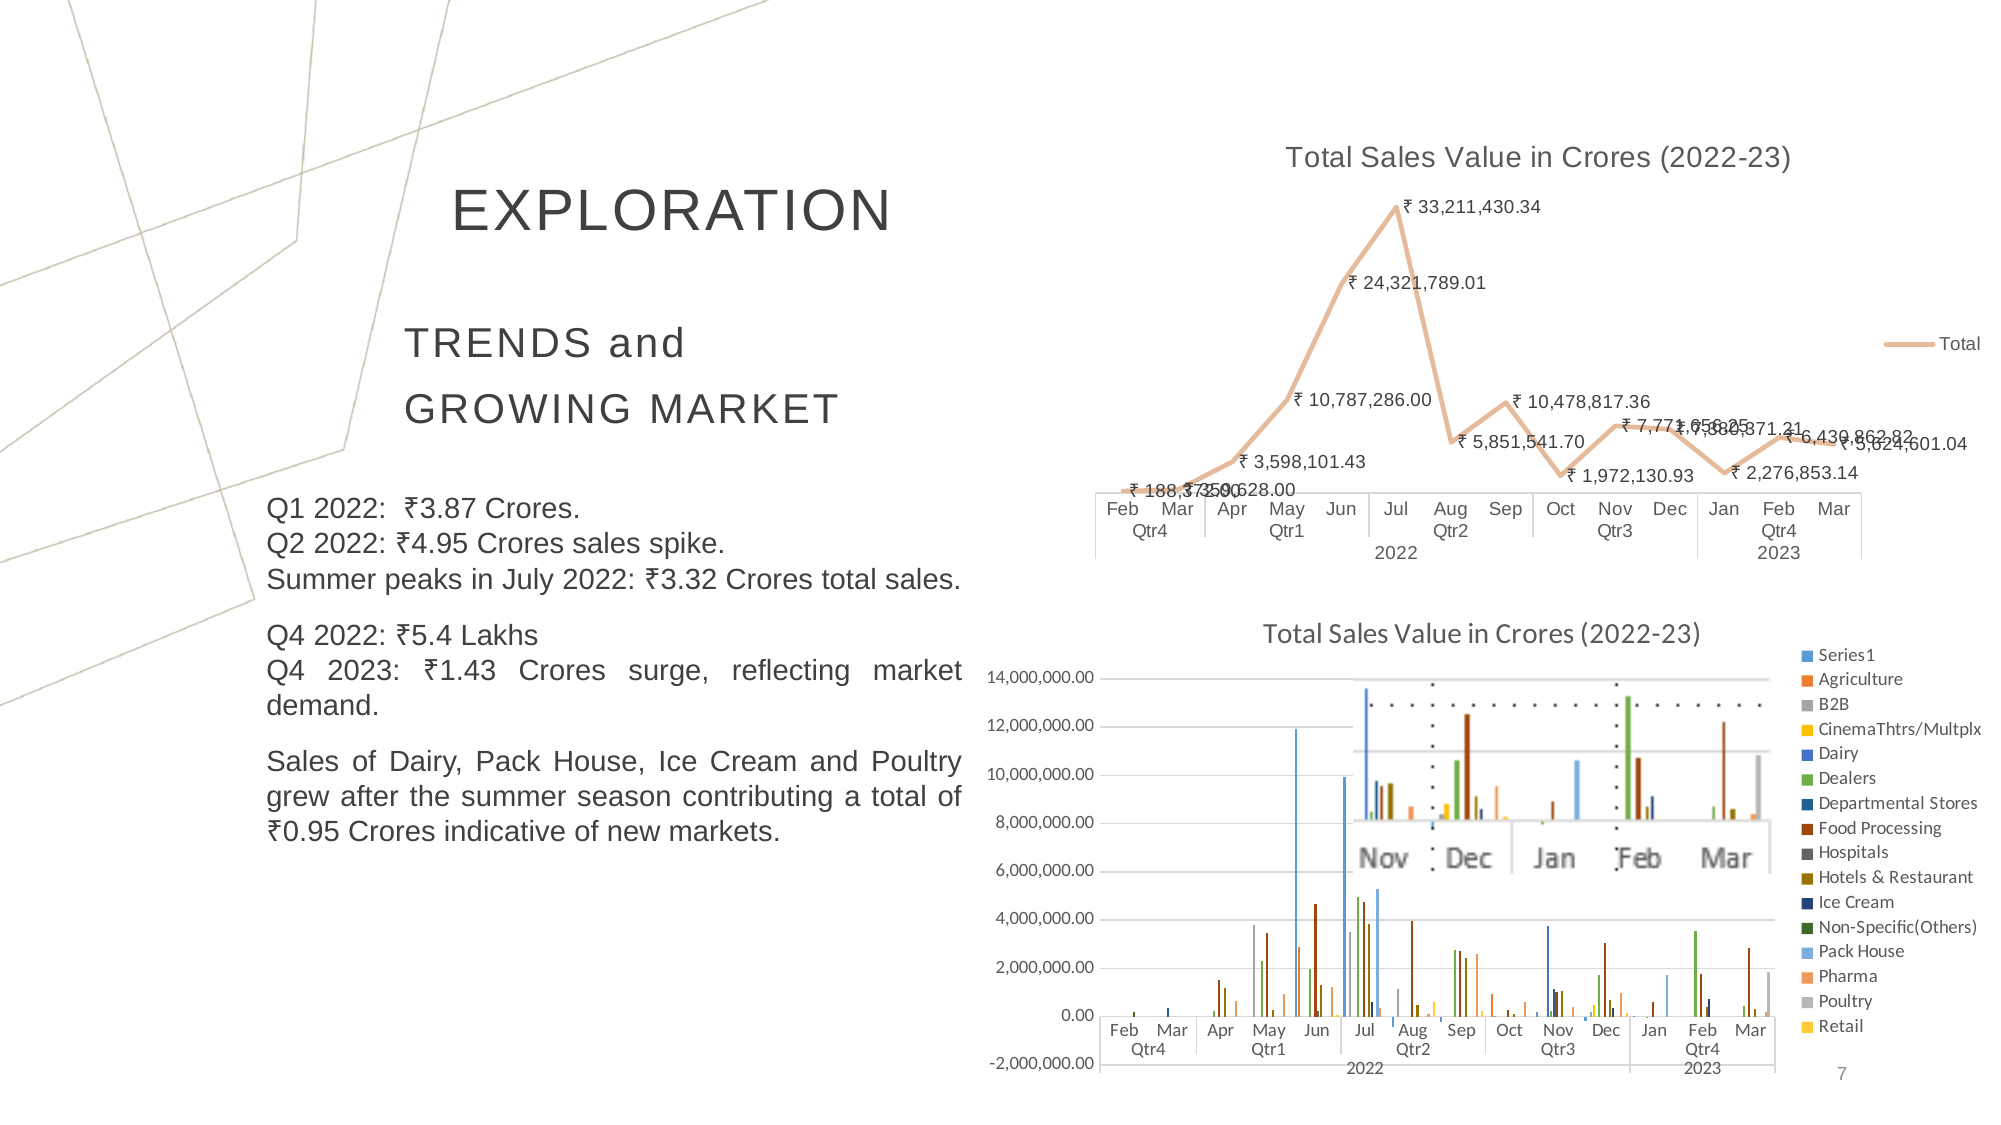

### Chart: Total Sales Value in Crores (2022-23)

| Category | Total |
|---|---|
| Feb | 188372.0 |
| Mar | 359628.0 |
| Apr | 3598101.43 |
| May | 10787286.0 |
| Jun | 24321789.009999998 |
| Jul | 33211430.340000004 |
| Aug | 5851541.7 |
| Sep | 10478817.36 |
| Oct | 1972130.93 |
| Nov | 7771656.25 |
| Dec | 7380371.210000001 |
| Jan | 2276853.14 |
| Feb | 6430862.82 |
| Mar | 5624601.04 |
# Exploration
TRENDS and
GROWING MARKET
Q1 2022:  ₹3.87 Crores.
Q2 2022: ₹4.95 Crores sales spike.
Summer peaks in July 2022: ₹3.32 Crores total sales.
Q4 2022: ₹5.4 Lakhs
Q4 2023: ₹1.43 Crores surge, reflecting market demand.
Sales of Dairy, Pack House, Ice Cream and Poultry grew after the summer season contributing a total of ₹0.95 Crores indicative of new markets.

### Chart: Total Sales Value in Crores (2022-23)

| Category |  | Agriculture | B2B | CinemaThtrs/Multplx | Dairy | Dealers | Departmental Stores | Food Processing | Hospitals | Hotels & Restaurant | Ice Cream | Non-Specific(Others) | Pack House | Pharma | Poultry | Retail |
|---|---|---|---|---|---|---|---|---|---|---|---|---|---|---|---|---|
| Feb | None | None | None | None | None | None | None | None | None | None | None | 188372.0 | None | None | None | None |
| Mar | None | None | None | None | None | None | 359628.0 | None | None | None | None | None | None | None | None | None |
| Apr | None | None | None | None | None | 242950.0 | None | 1518726.5 | None | 1177189.93 | None | None | None | 659235.0 | None | None |
| May | None | None | 3794602.0 | None | None | 2306356.0 | None | 3474373.0 | None | 257510.0 | None | None | None | 954445.0 | None | None |
| Jun | 11925998.0 | 2887666.76 | None | None | None | 1991476.0 | None | 4665908.430000002 | 242000.0 | 1320179.84 | None | None | None | 1227749.98 | None | 60810.0 |
| Jul | 9928617.0 | None | 3509058.0 | None | None | 4972111.359999999 | None | 4752536.55 | None | 3818851.65 | 593988.78 | None | 5269781.999999999 | 366485.0 | None | None |
| Aug | -417491.0 | None | 1125336.0 | None | None | None | None | 3960419.7 | None | 480116.0 | None | None | None | 95910.0 | None | 607251.0 |
| Sep | -240389.0 | None | None | None | None | 2766060.96 | None | 2713195.24 | None | 2410575.96 | None | None | None | 2588985.2 | None | 240389.0 |
| Oct | None | 932382.9299999999 | 34491.0 | None | None | None | None | 282511.0 | None | 108100.0 | None | None | None | 614646.0 | None | None |
| Nov | 204696.0 | None | None | None | 3742900.21 | 223000.0 | 1139694.93 | 1017553.44 | None | 1045907.95 | None | None | None | 397903.72 | None | None |
| Dec | -199873.0 | None | 199873.0 | 466400.0 | None | 1730773.3599999996 | None | 3031394.15 | None | 692889.2 | 367402.0 | None | None | 962752.5 | None | 128760.0 |
| Jan | 8000.0 | None | None | None | None | -56012.0 | None | 586334.6 | None | None | None | None | 1738530.54 | None | None | None |
| Feb | None | None | None | None | None | 3549844.58 | None | 1761835.35 | None | 410670.0 | 708512.8899999999 | None | None | None | None | None |
| Mar | None | None | None | None | None | 434201.07999999996 | None | 2849329.24 | None | 300867.0 | None | None | None | 175000.0 | 1865203.72 | None |
7